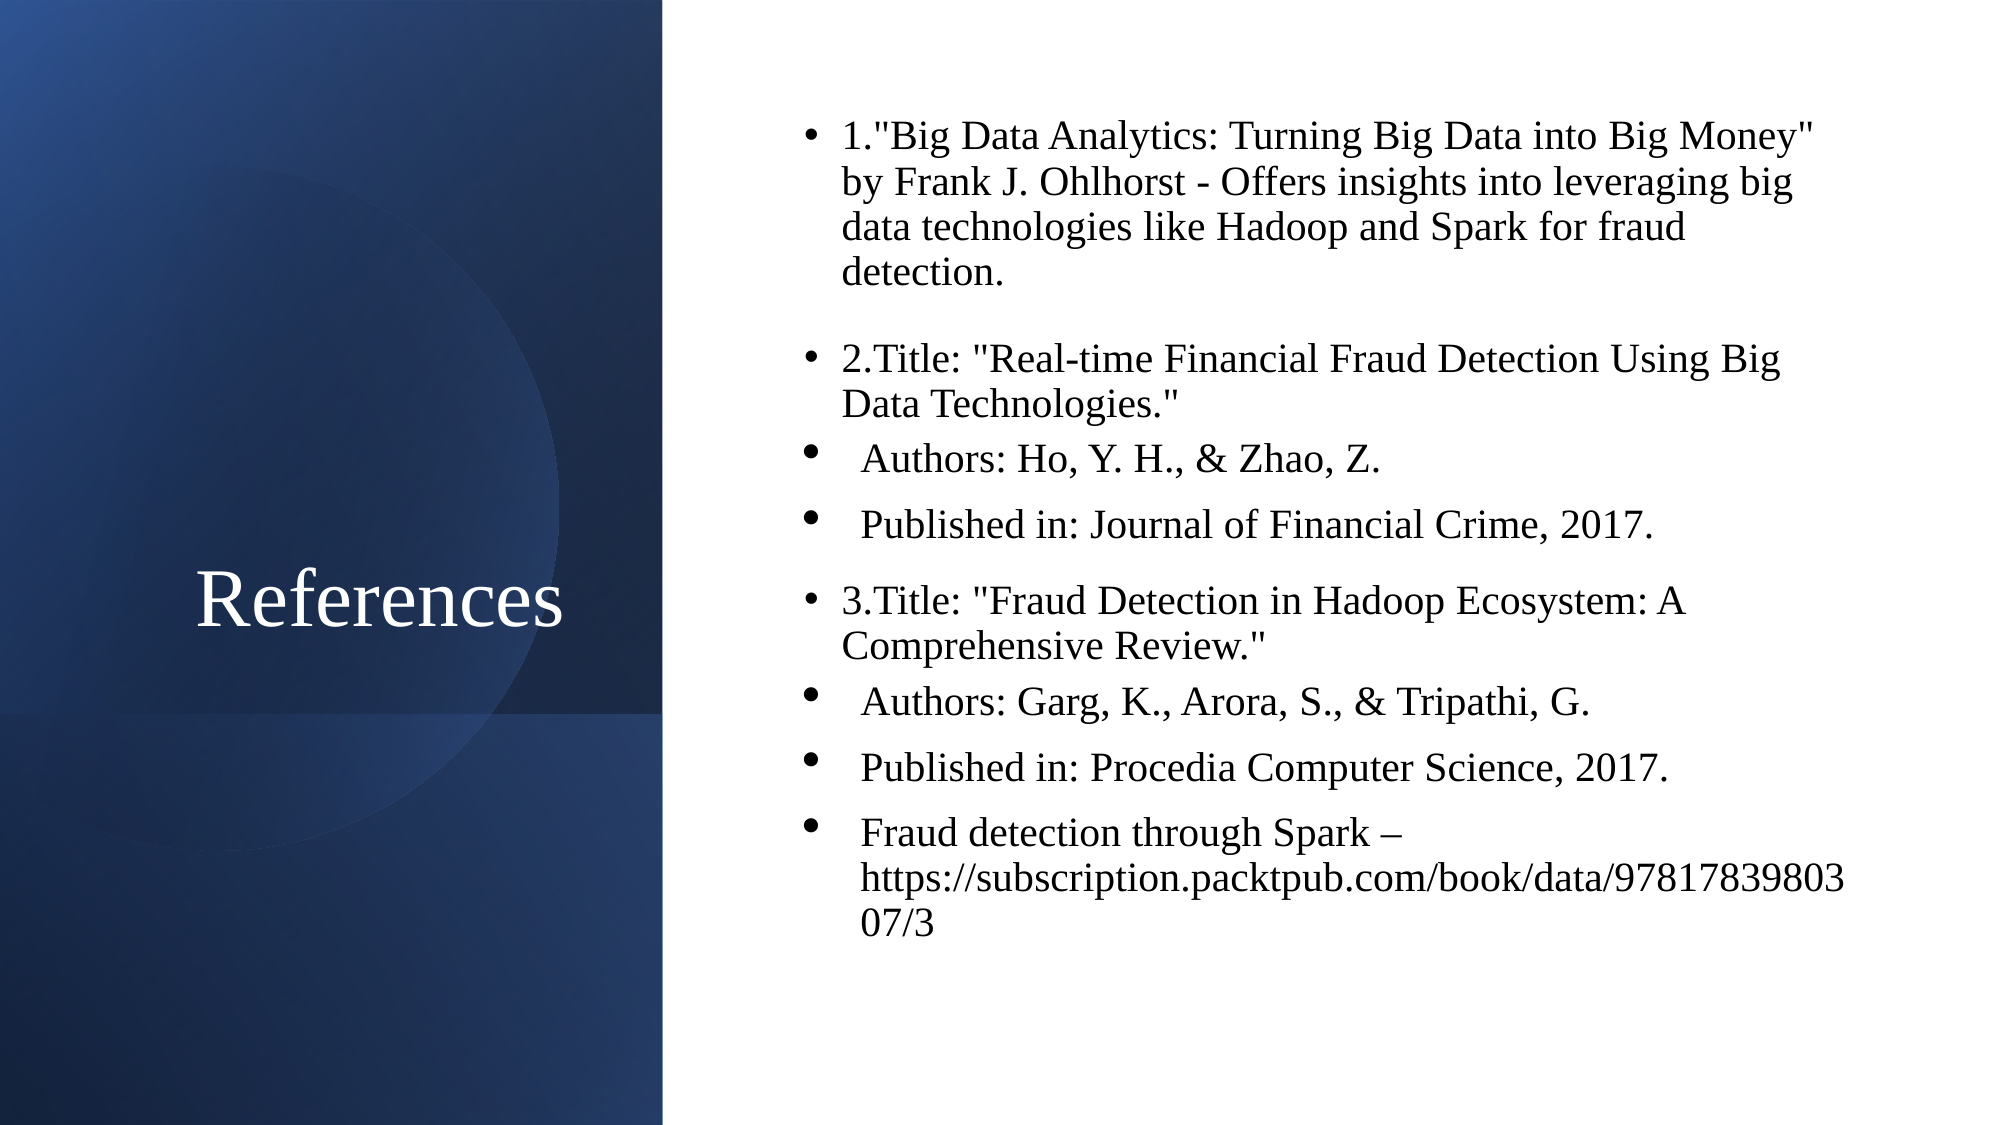

# References
1."Big Data Analytics: Turning Big Data into Big Money" by Frank J. Ohlhorst - Offers insights into leveraging big data technologies like Hadoop and Spark for fraud detection.
2.Title: "Real-time Financial Fraud Detection Using Big Data Technologies."
Authors: Ho, Y. H., & Zhao, Z.
Published in: Journal of Financial Crime, 2017.
3.Title: "Fraud Detection in Hadoop Ecosystem: A Comprehensive Review."
Authors: Garg, K., Arora, S., & Tripathi, G.
Published in: Procedia Computer Science, 2017.
Fraud detection through Spark – https://subscription.packtpub.com/book/data/9781783980307/3